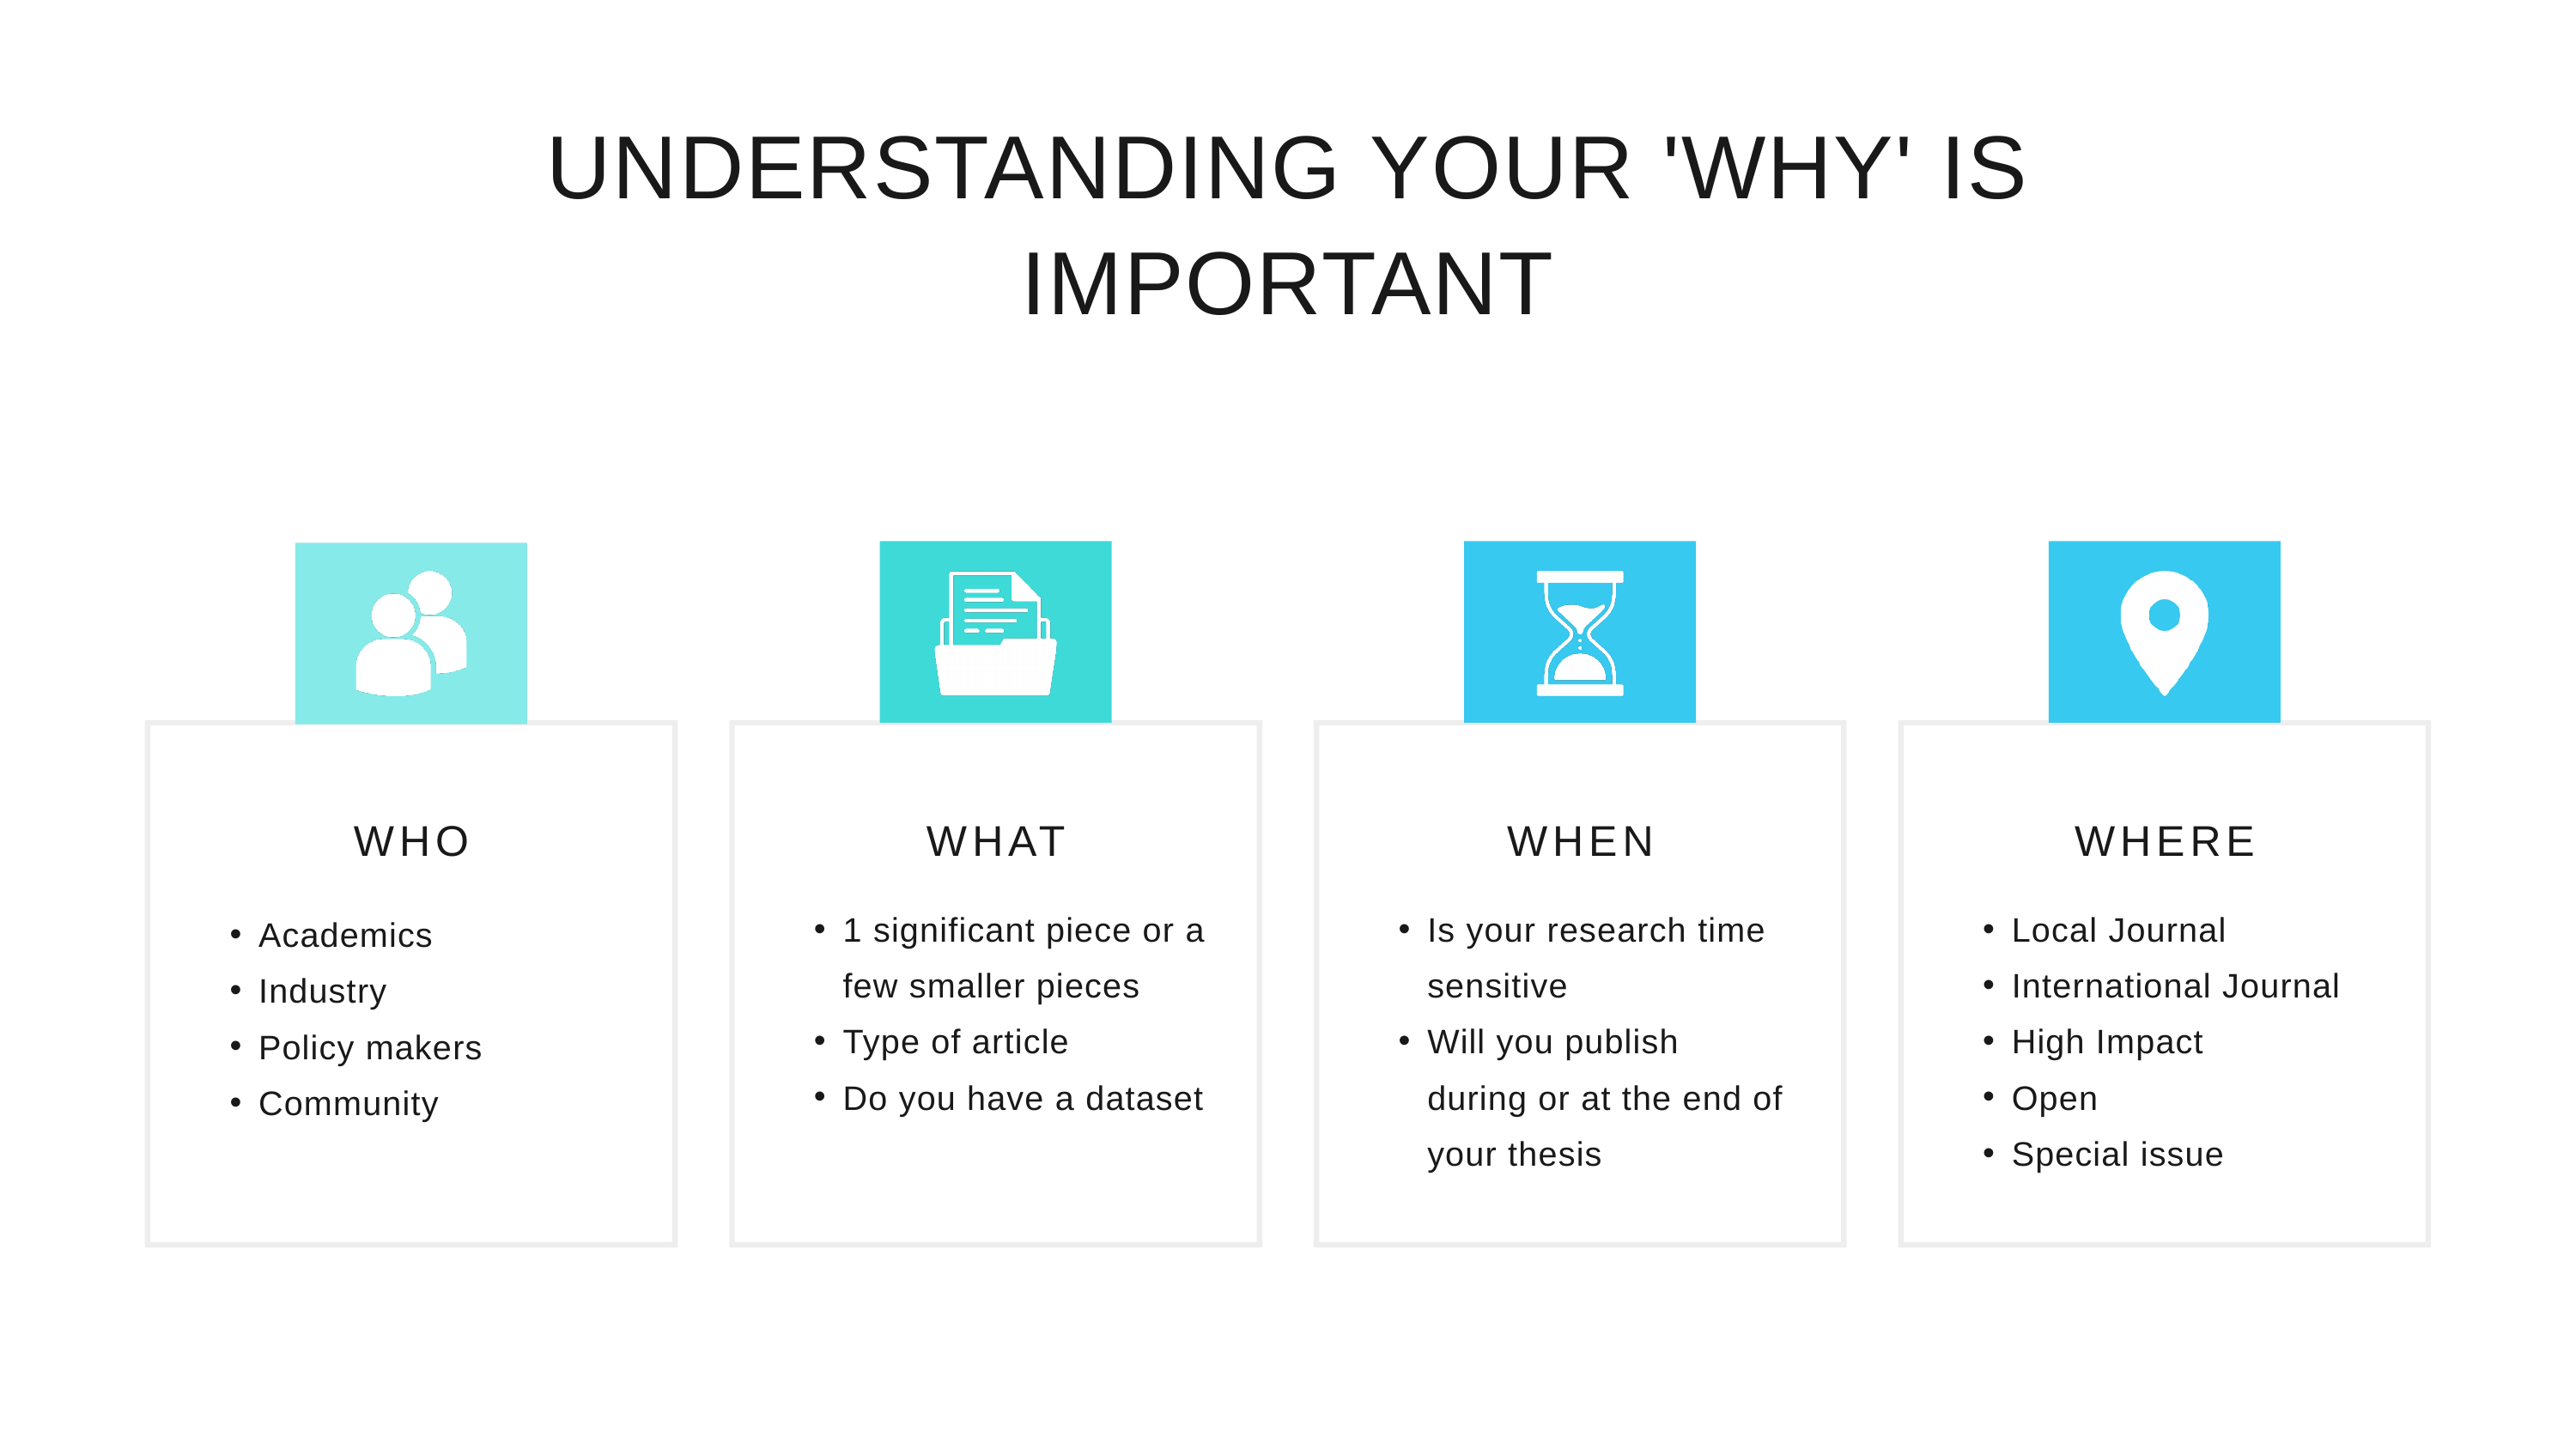

UNDERSTANDING YOUR 'WHY' IS IMPORTANT

WHO
Academics
Industry
Policy makers
Community
WHAT
1 significant piece or a few smaller pieces
Type of article
Do you have a dataset

WHEN
Is your research time sensitive
Will you publish during or at the end of your thesis
WHERE
Local Journal
International Journal
High Impact
Open
Special issue